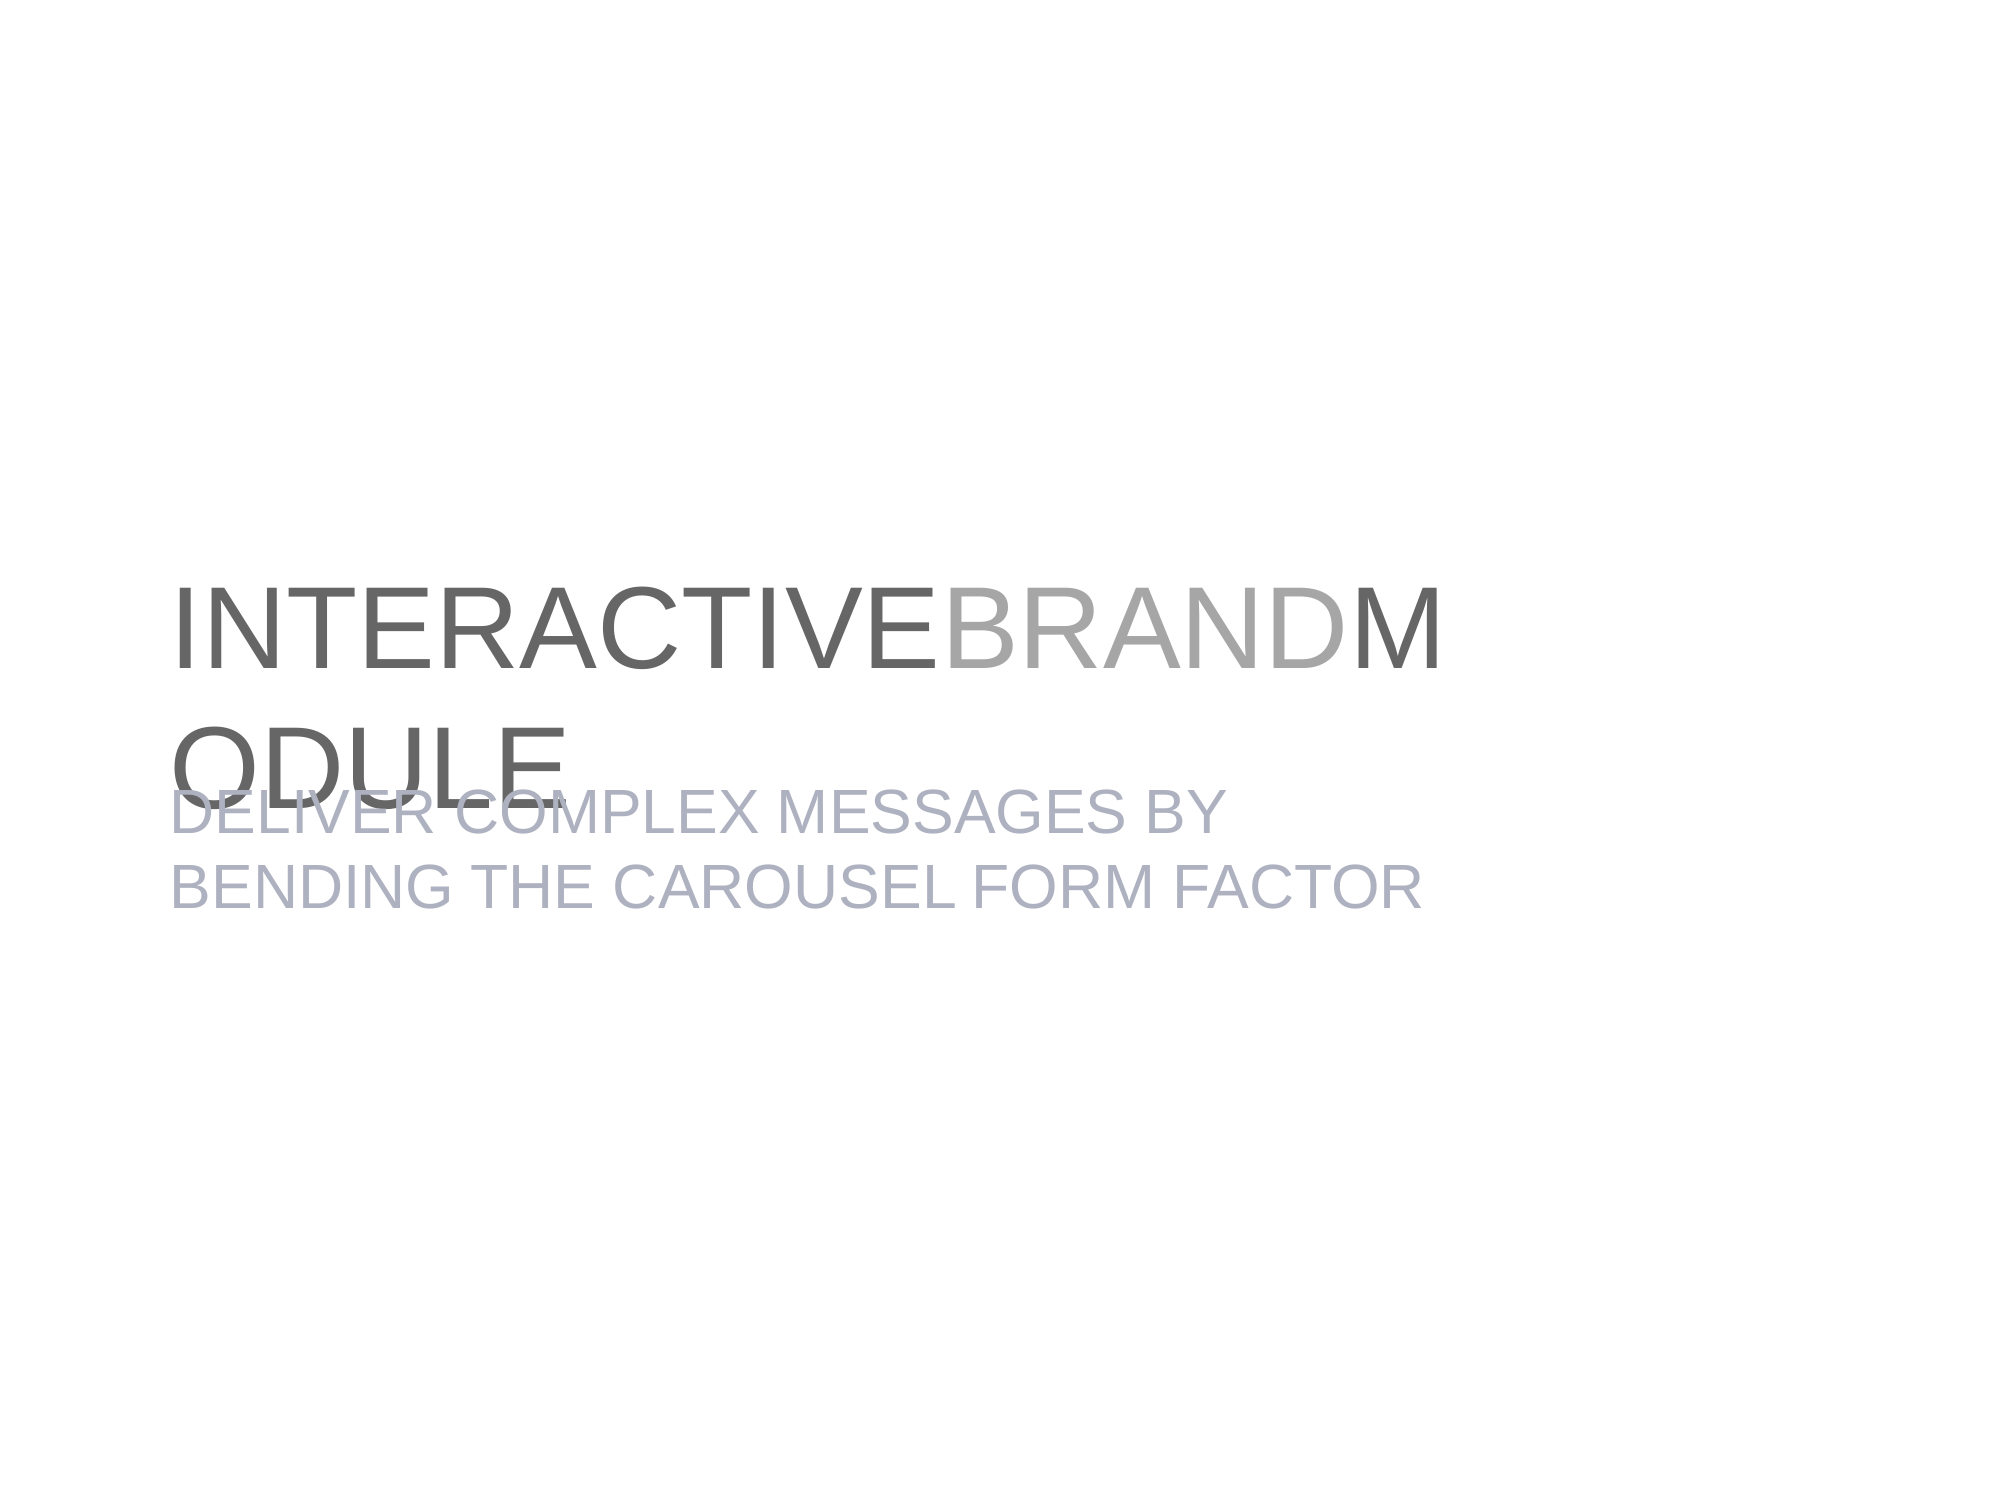

# INTERACTIVEBRANDMODULE
DELIVER COMPLEX MESSAGES BY BENDING THE CAROUSEL FORM FACTOR